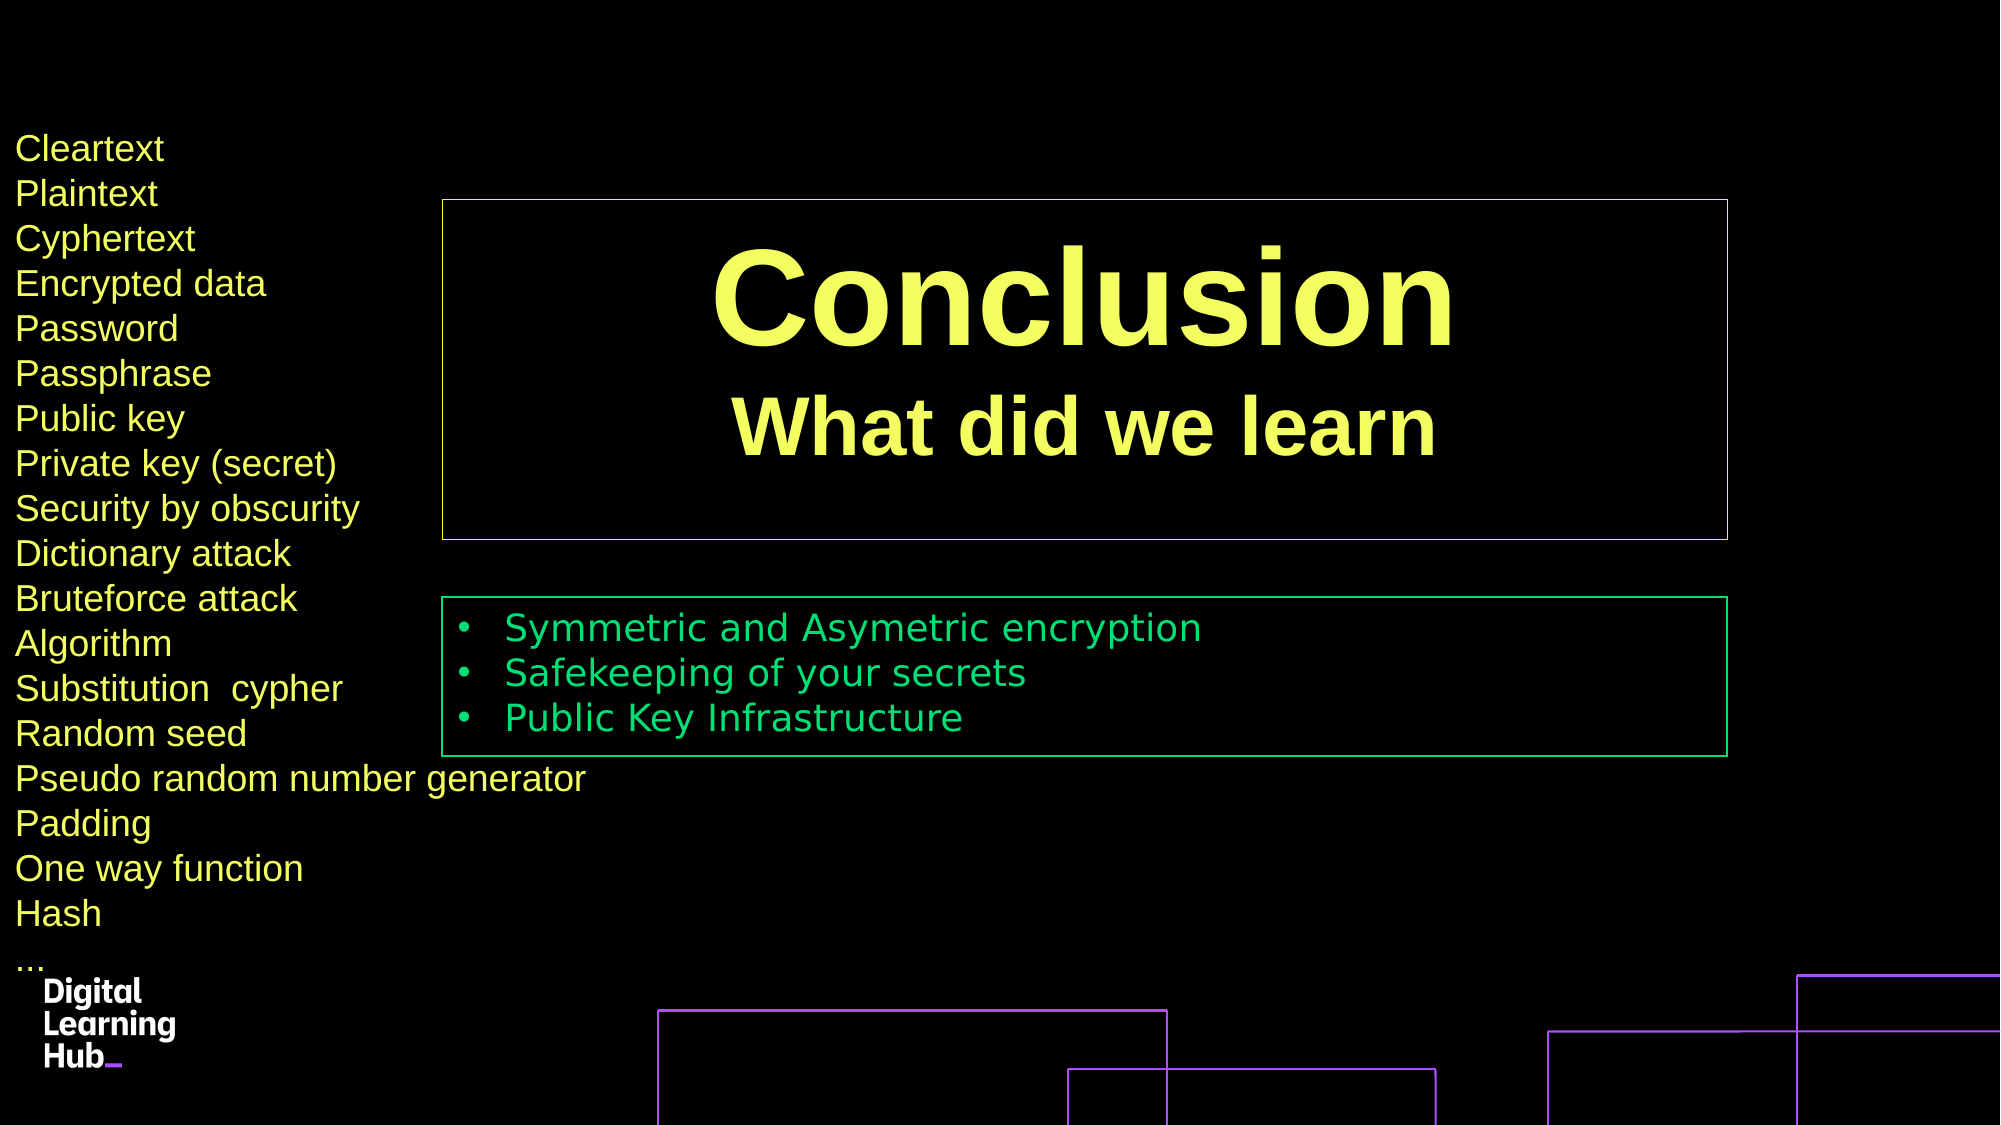

Cleartext
Plaintext
Cyphertext
Encrypted data
Password
Passphrase
Public key
Private key (secret)
Security by obscurity
Dictionary attack
Bruteforce attack
Algorithm
Substitution  cypher
Random seed
Pseudo random number generator
Padding
One way function
Hash
...
Conclusion
What did we learn

Symmetric and Asymetric encryption
Safekeeping of your secrets
Public Key Infrastructure